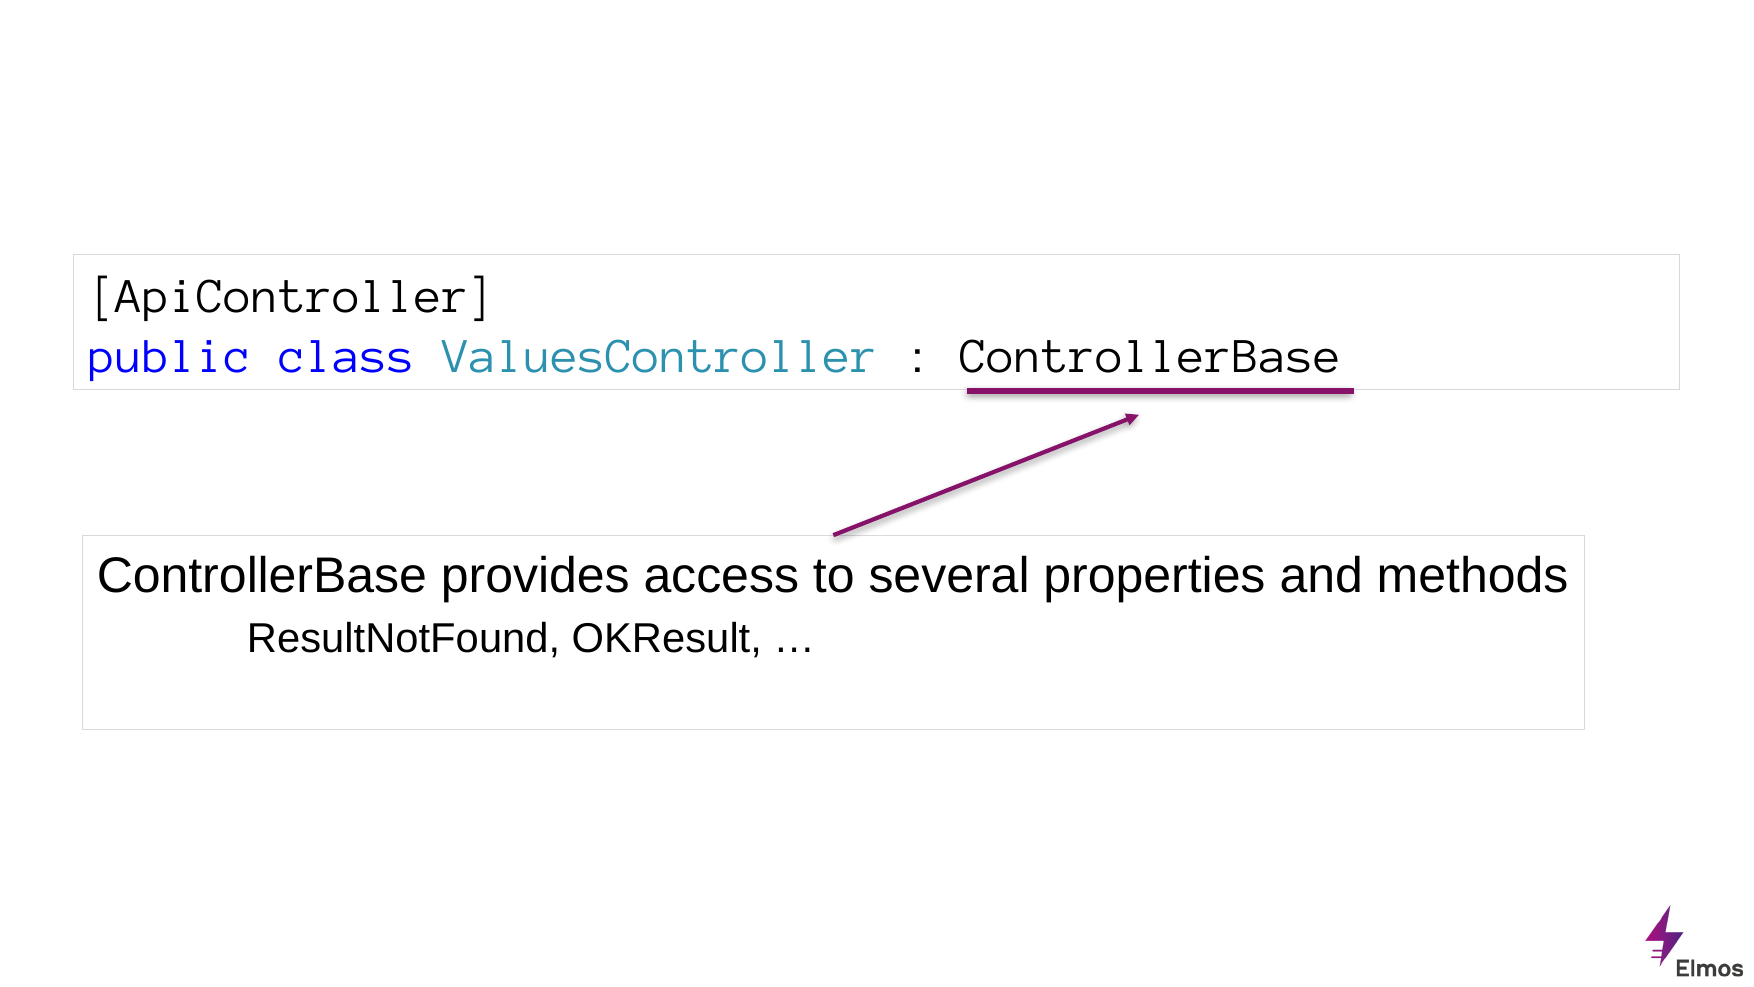

[ApiController]
public class ValuesController : ControllerBase
ControllerBase provides access to several properties and methods
	ResultNotFound, OKResult, …